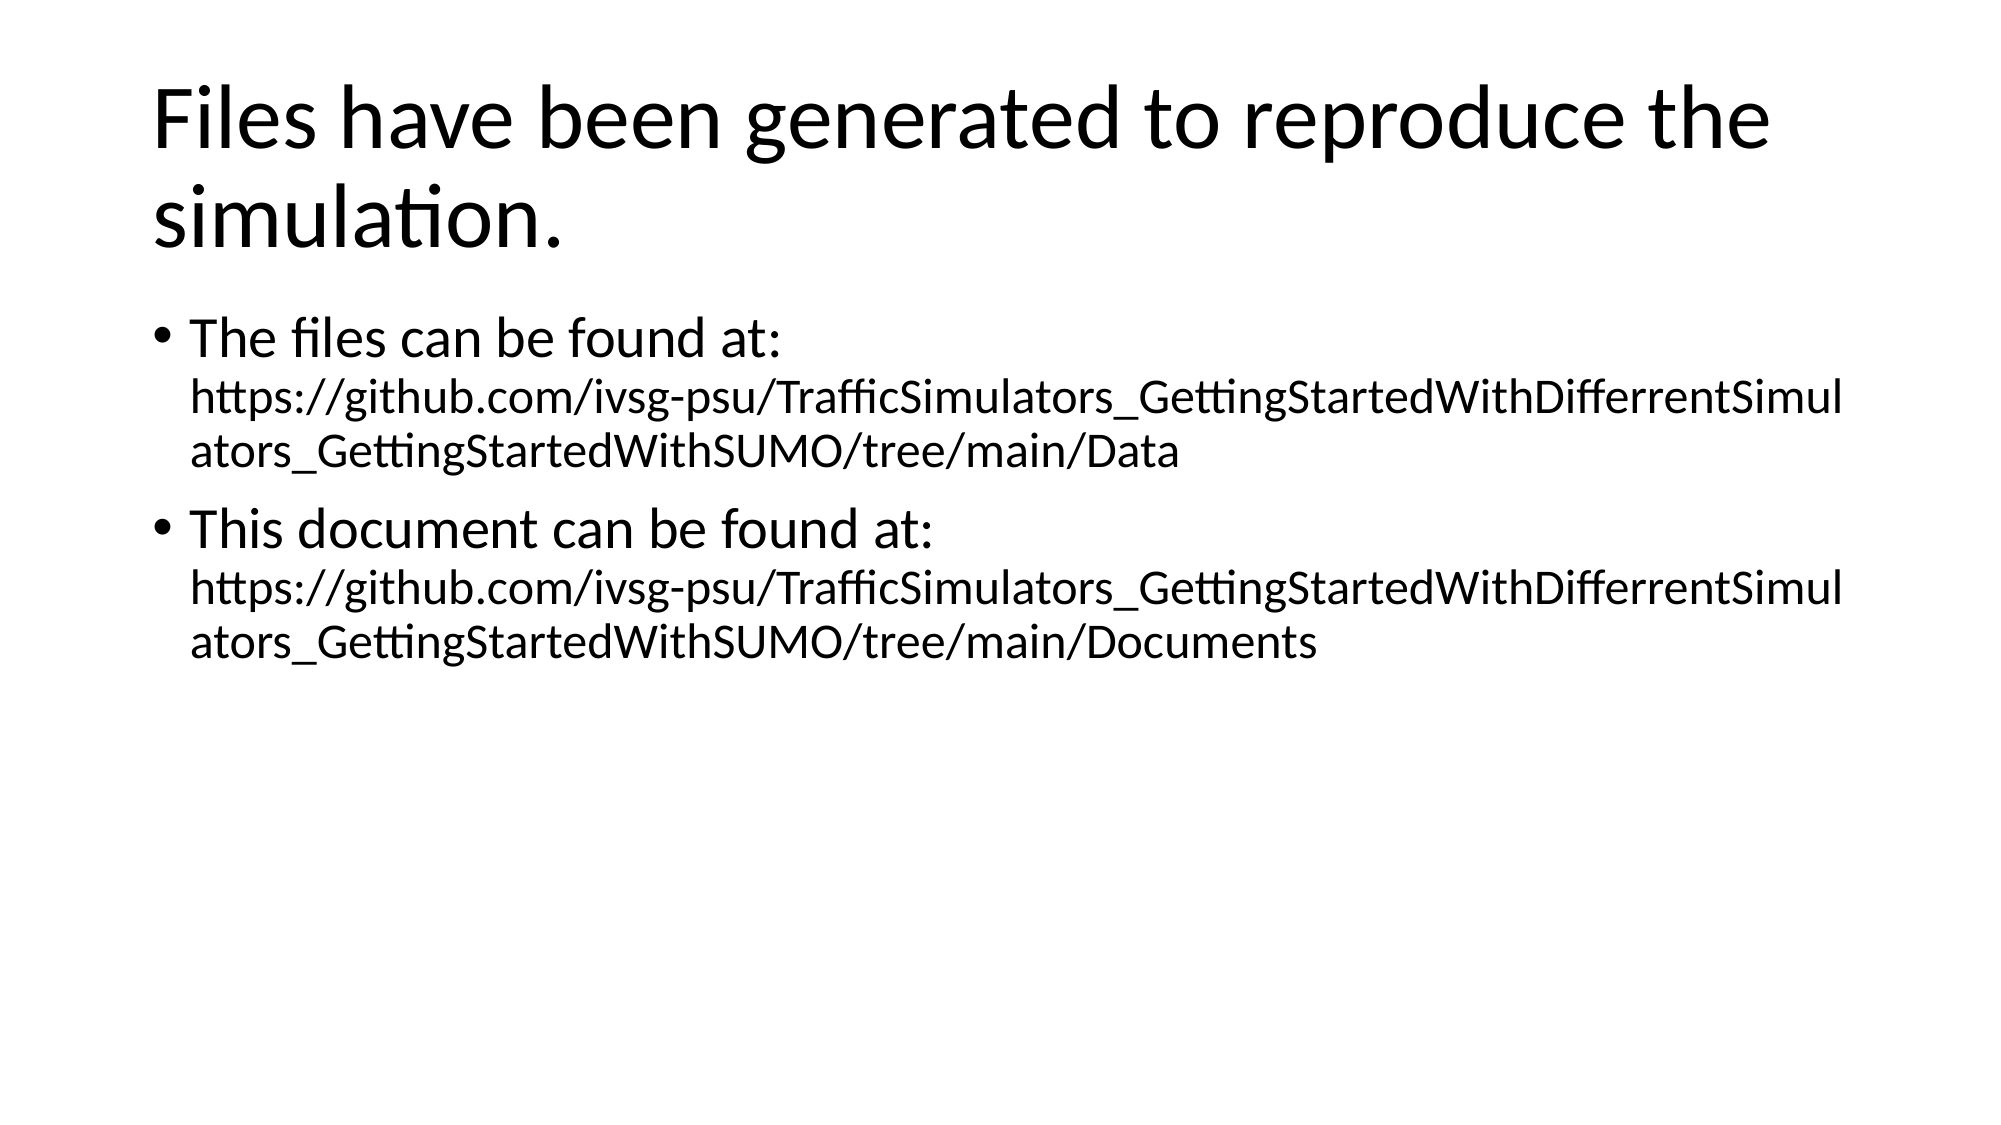

# Files have been generated to reproduce the simulation.
The files can be found at: https://github.com/ivsg-psu/TrafficSimulators_GettingStartedWithDifferrentSimulators_GettingStartedWithSUMO/tree/main/Data
This document can be found at: https://github.com/ivsg-psu/TrafficSimulators_GettingStartedWithDifferrentSimulators_GettingStartedWithSUMO/tree/main/Documents